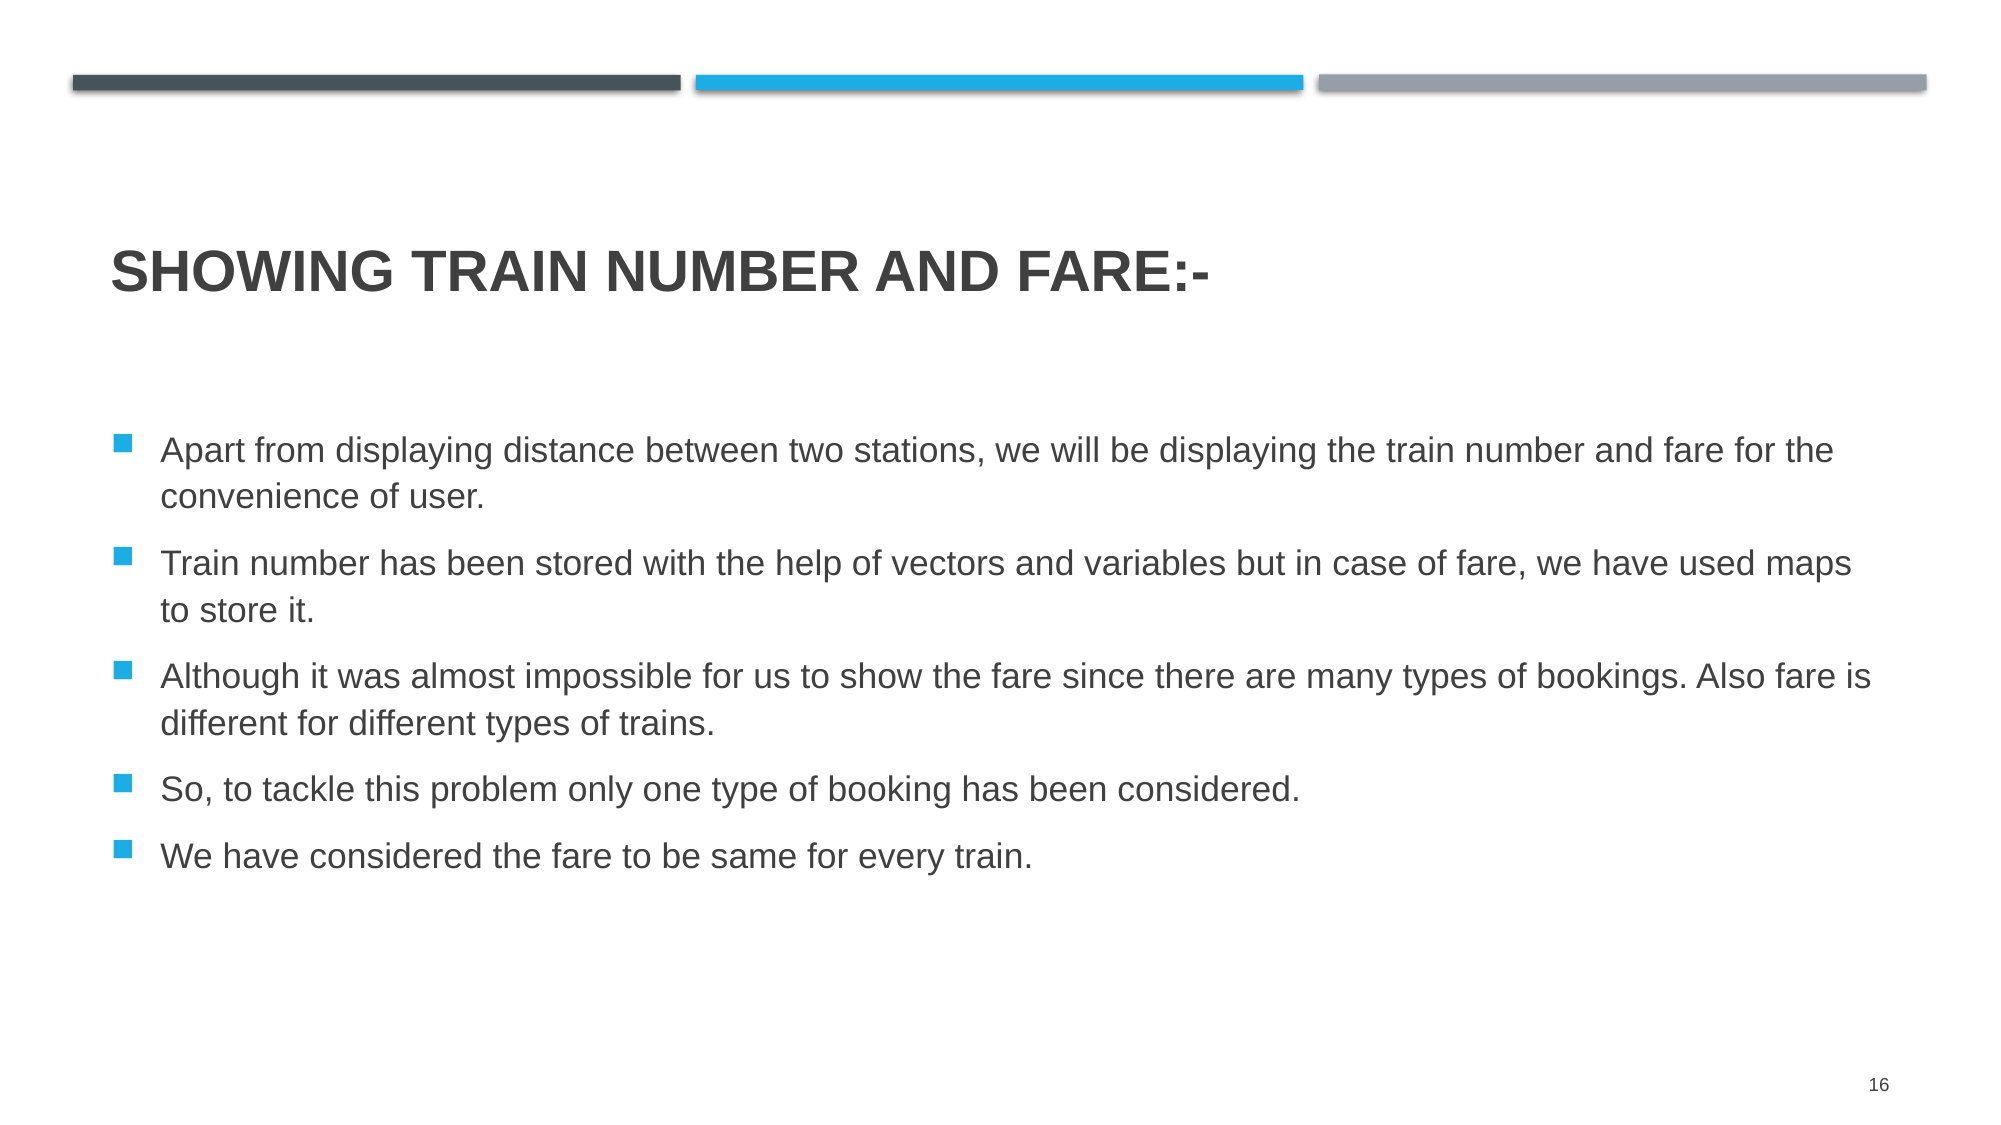

# Showing train number and fare:-
Apart from displaying distance between two stations, we will be displaying the train number and fare for the convenience of user.
Train number has been stored with the help of vectors and variables but in case of fare, we have used maps to store it.
Although it was almost impossible for us to show the fare since there are many types of bookings. Also fare is different for different types of trains.
So, to tackle this problem only one type of booking has been considered.
We have considered the fare to be same for every train.

16